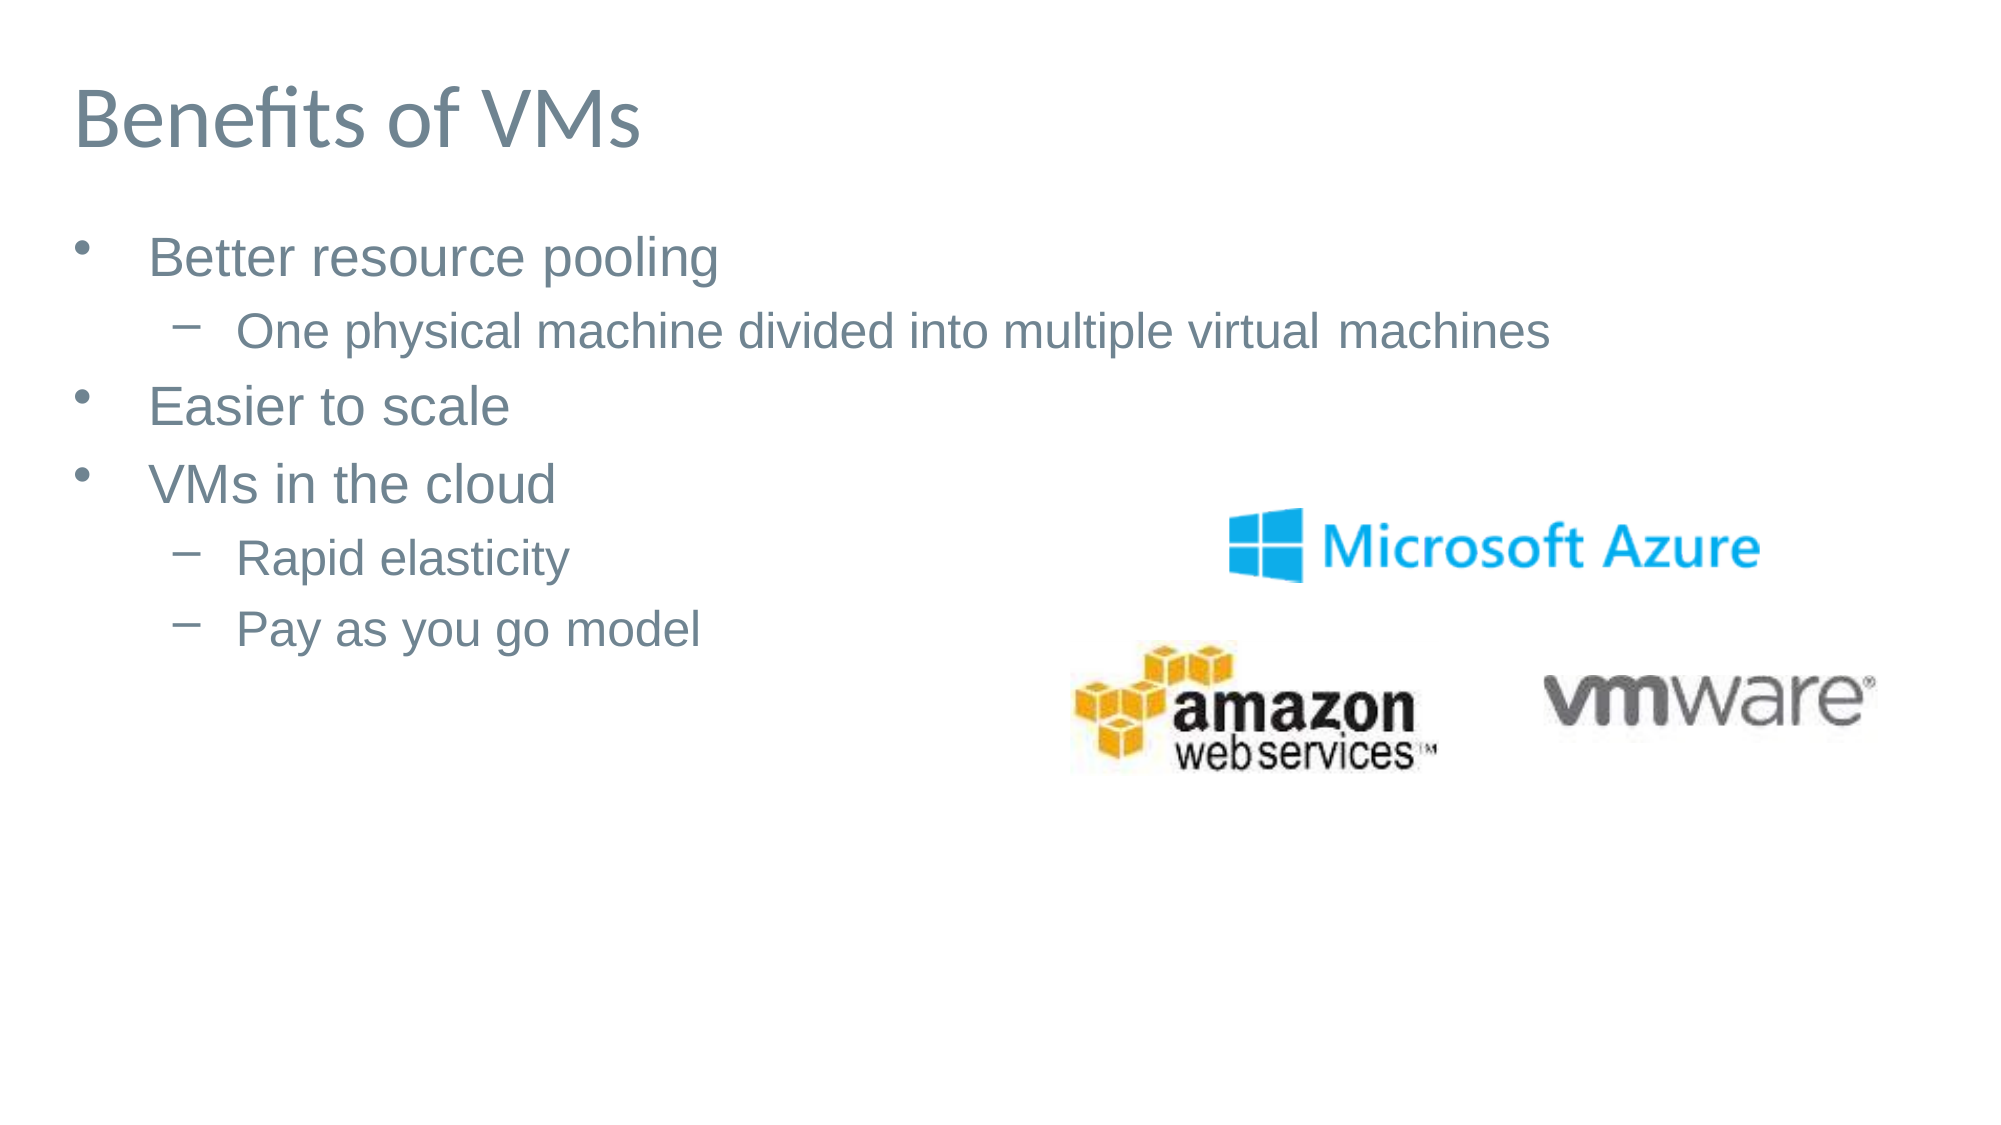

# Benefits of VMs
Better resource pooling
One physical machine divided into multiple virtual machines
Easier to scale
VMs in the cloud
Rapid elasticity
Pay as you go model